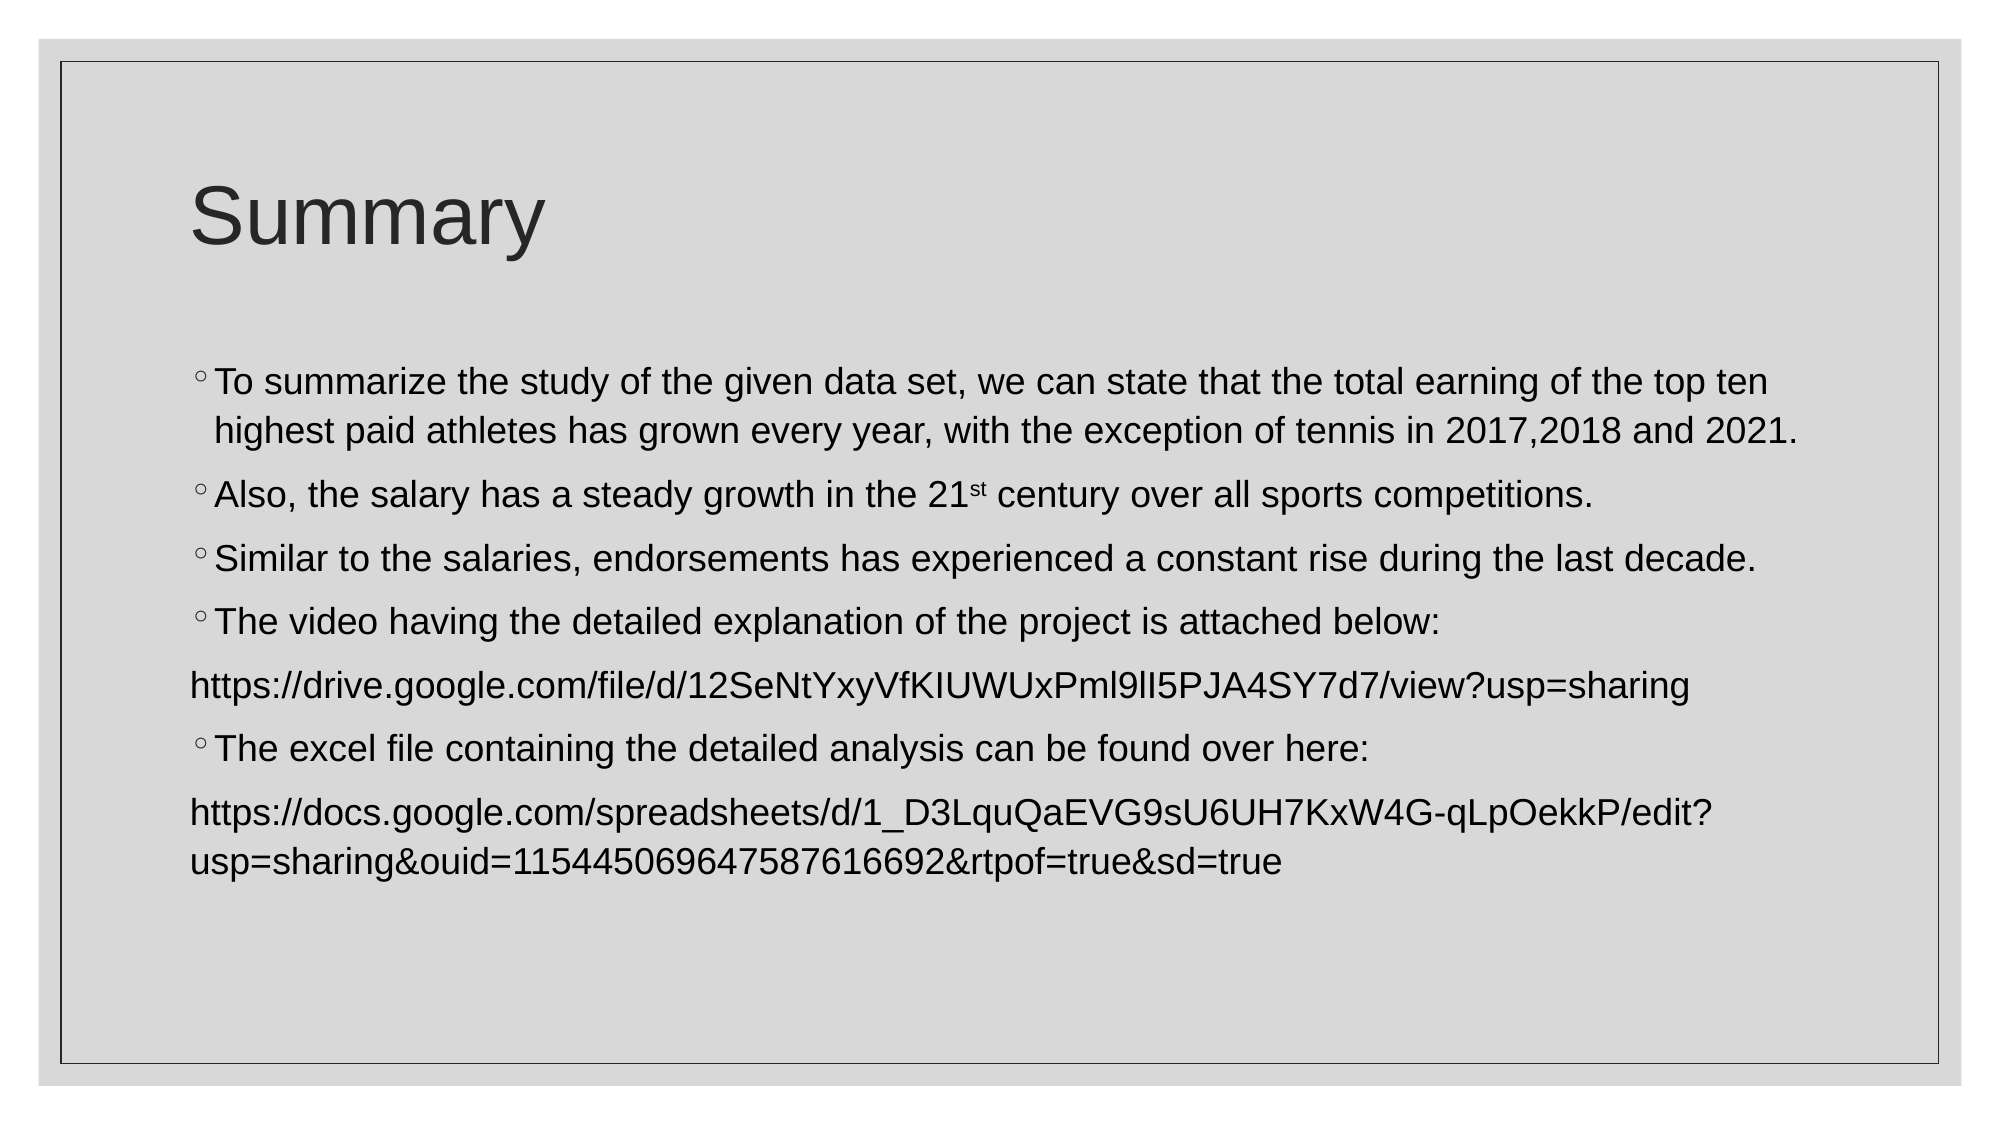

# Summary
To summarize the study of the given data set, we can state that the total earning of the top ten highest paid athletes has grown every year, with the exception of tennis in 2017,2018 and 2021.
Also, the salary has a steady growth in the 21st century over all sports competitions.
Similar to the salaries, endorsements has experienced a constant rise during the last decade.
The video having the detailed explanation of the project is attached below:
https://drive.google.com/file/d/12SeNtYxyVfKIUWUxPml9lI5PJA4SY7d7/view?usp=sharing
The excel file containing the detailed analysis can be found over here:
https://docs.google.com/spreadsheets/d/1_D3LquQaEVG9sU6UH7KxW4G-qLpOekkP/edit?usp=sharing&ouid=115445069647587616692&rtpof=true&sd=true